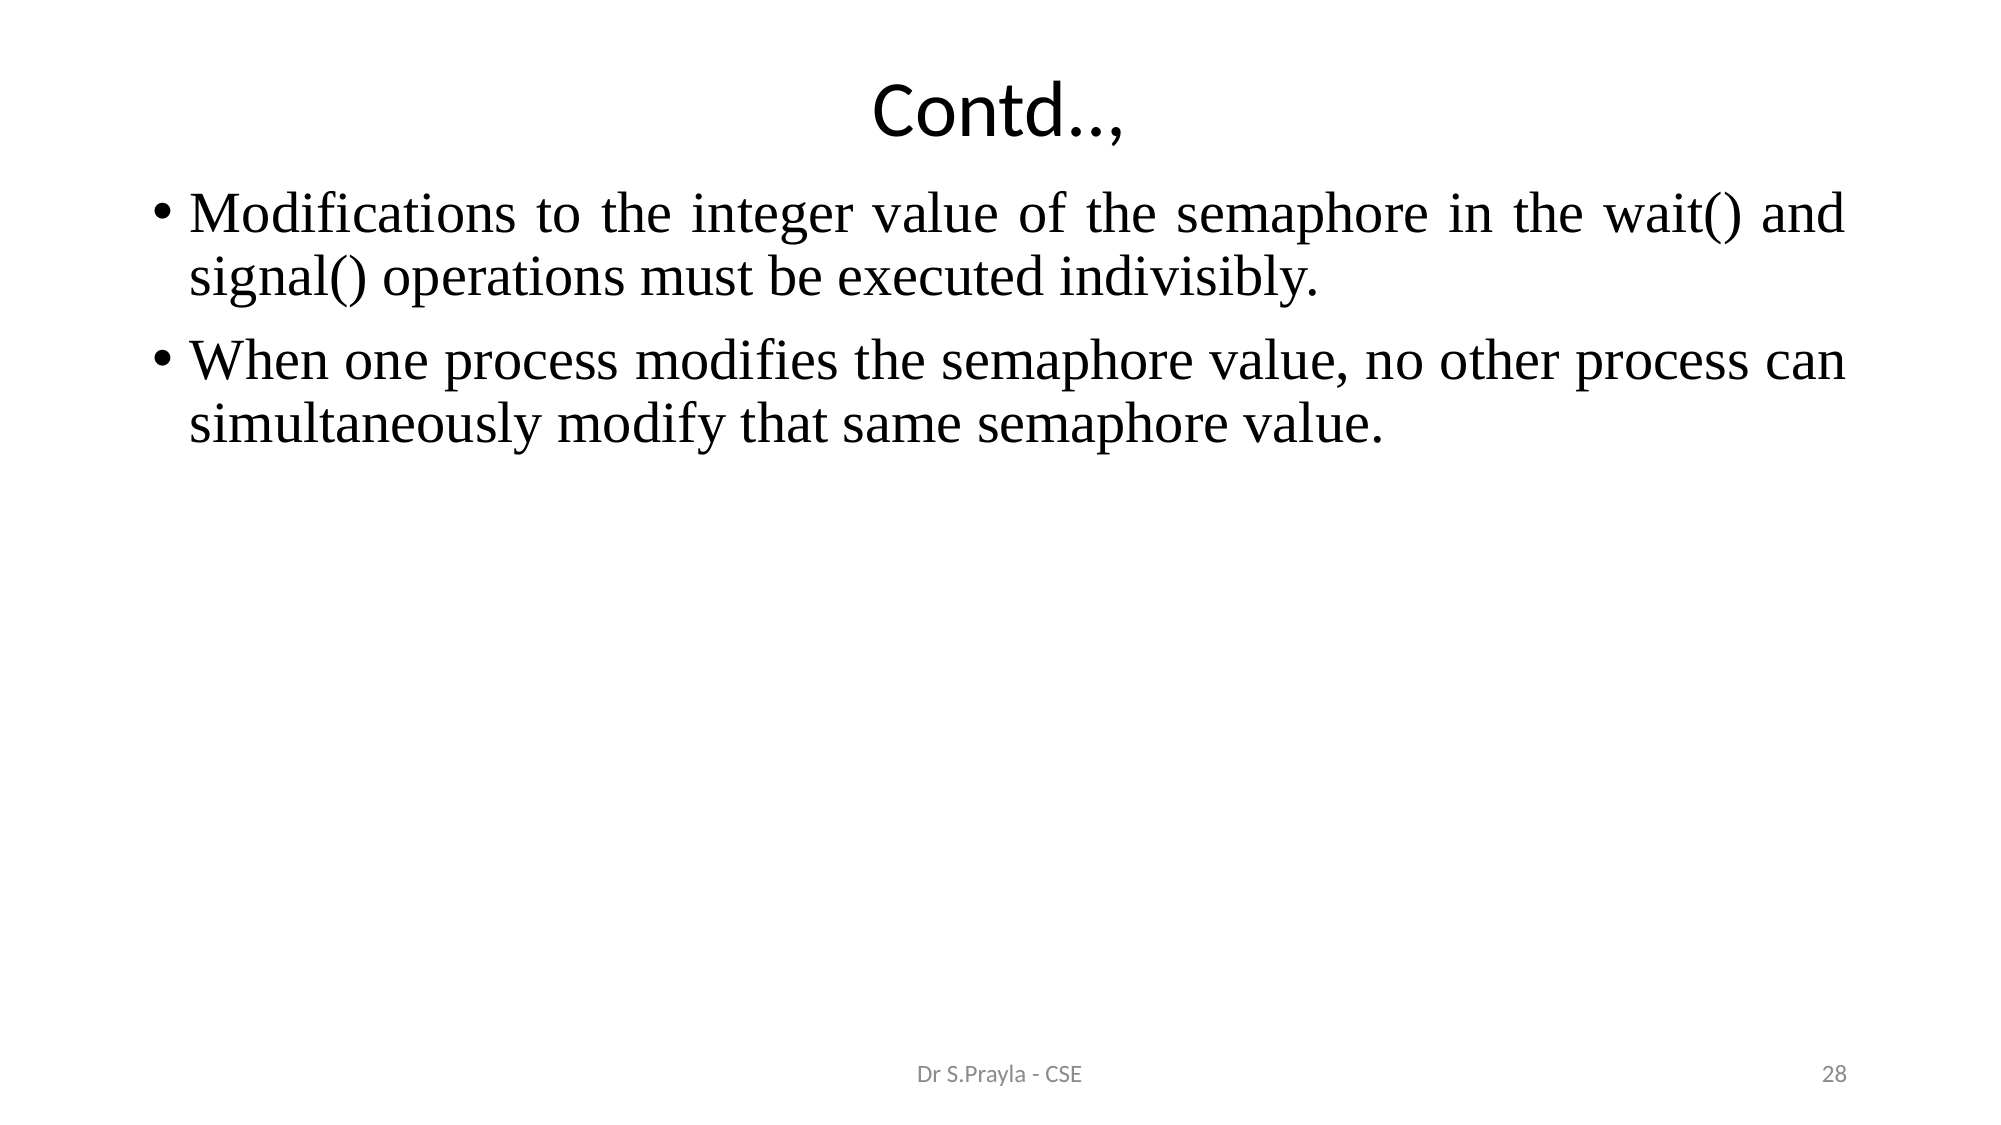

# Contd..,
Modifications to the integer value of the semaphore in the wait() and signal() operations must be executed indivisibly.
When one process modifies the semaphore value, no other process can simultaneously modify that same semaphore value.
Dr S.Prayla - CSE
28